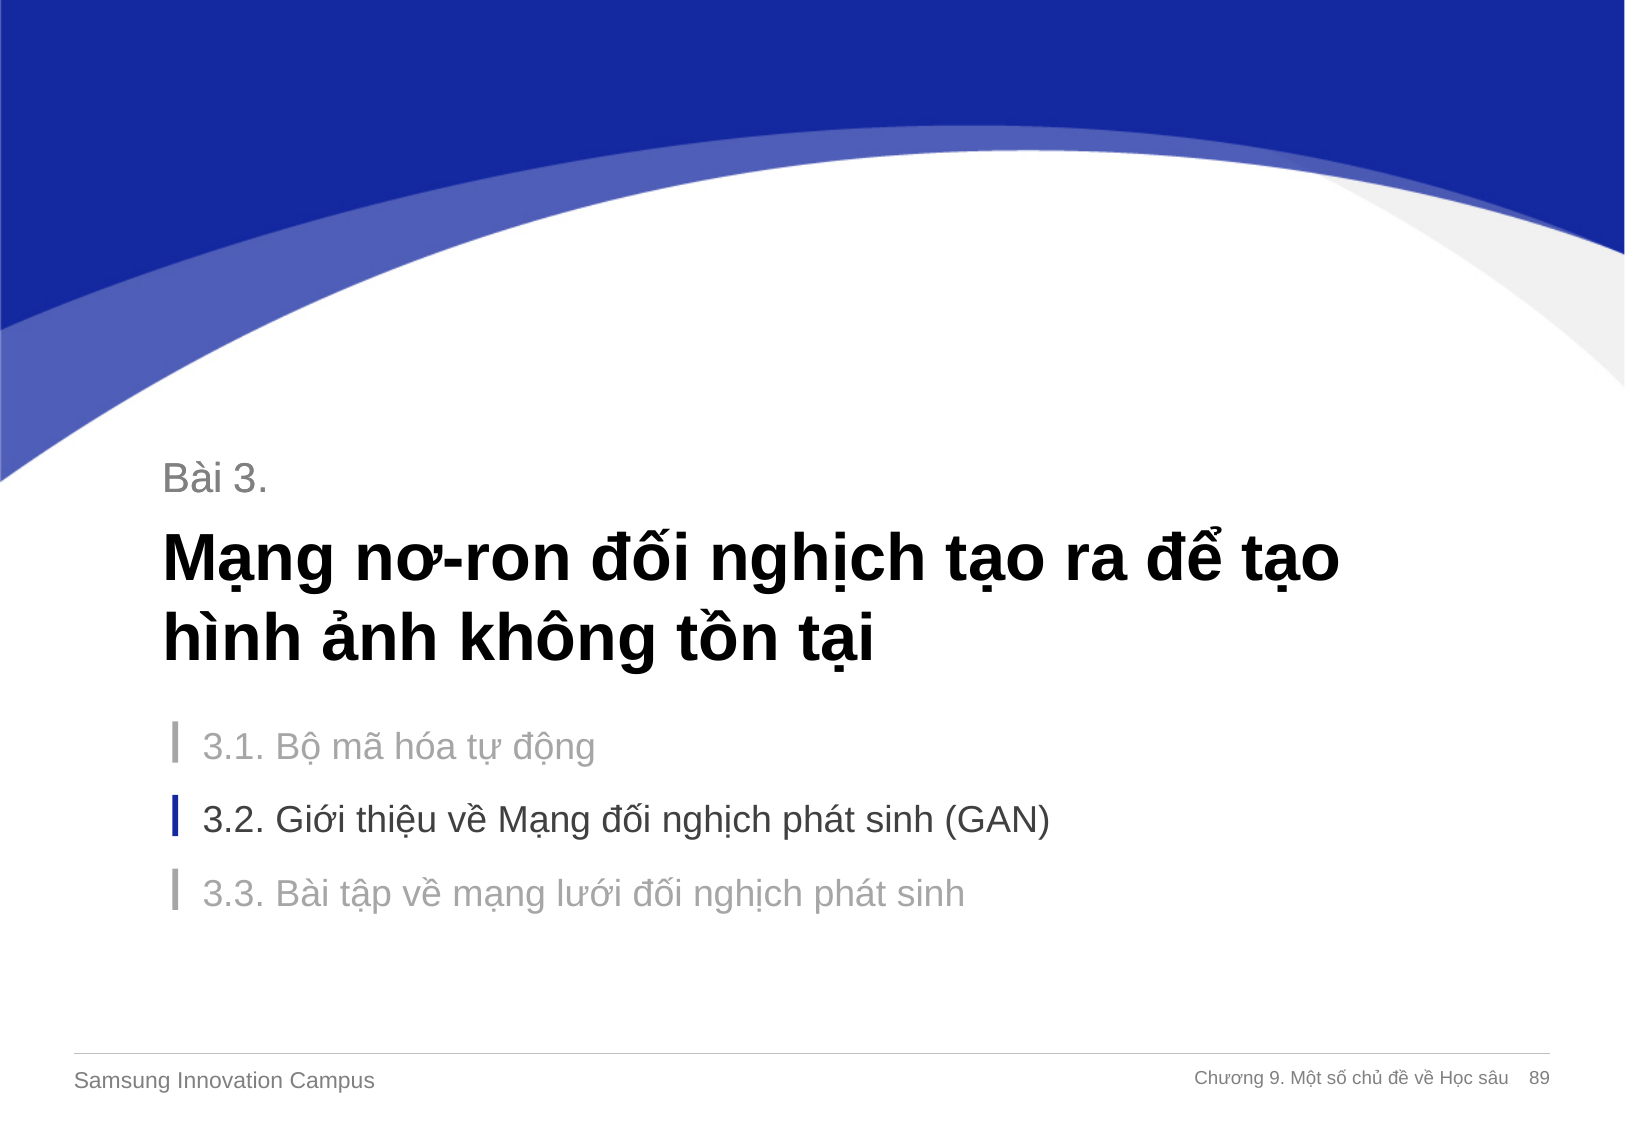

Bài 3.
Bài 3.
Mạng nơ-ron đối nghịch tạo ra để tạo hình ảnh không tồn tại

3.1. Bộ mã hóa tự động

3.2. Giới thiệu về Mạng đối nghịch phát sinh (GAN)

3.3. Bài tập về mạng lưới đối nghịch phát sinh